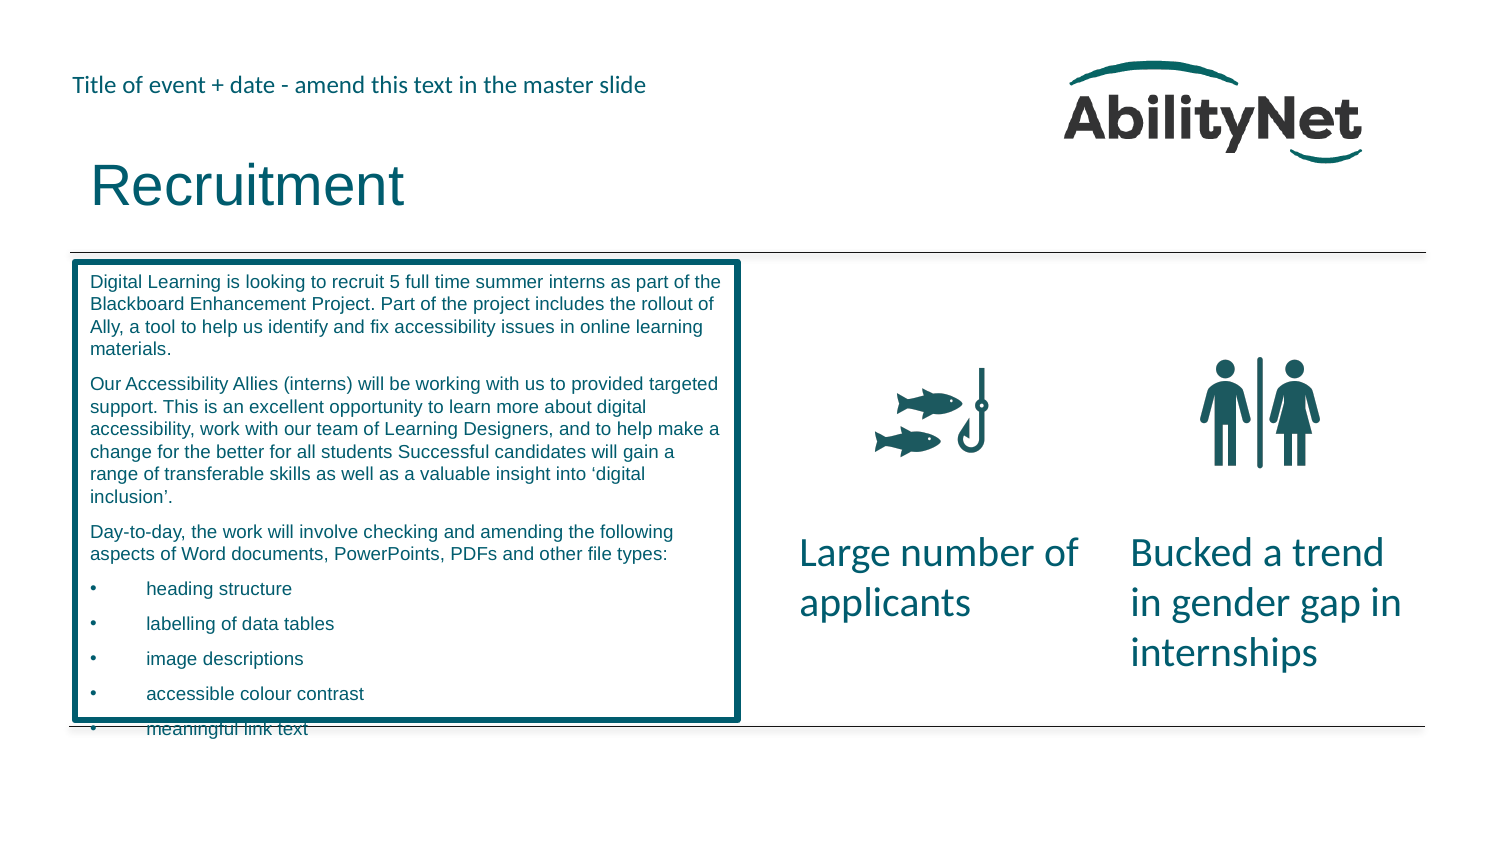

# Recruitment
Digital Learning is looking to recruit 5 full time summer interns as part of the Blackboard Enhancement Project. Part of the project includes the rollout of Ally, a tool to help us identify and fix accessibility issues in online learning materials.
Our Accessibility Allies (interns) will be working with us to provided targeted support. This is an excellent opportunity to learn more about digital accessibility, work with our team of Learning Designers, and to help make a change for the better for all students Successful candidates will gain a range of transferable skills as well as a valuable insight into ‘digital inclusion’.
Day-to-day, the work will involve checking and amending the following aspects of Word documents, PowerPoints, PDFs and other file types:
heading structure
labelling of data tables
image descriptions
accessible colour contrast
meaningful link text
Large number of applicants
Bucked a trend in gender gap in internships